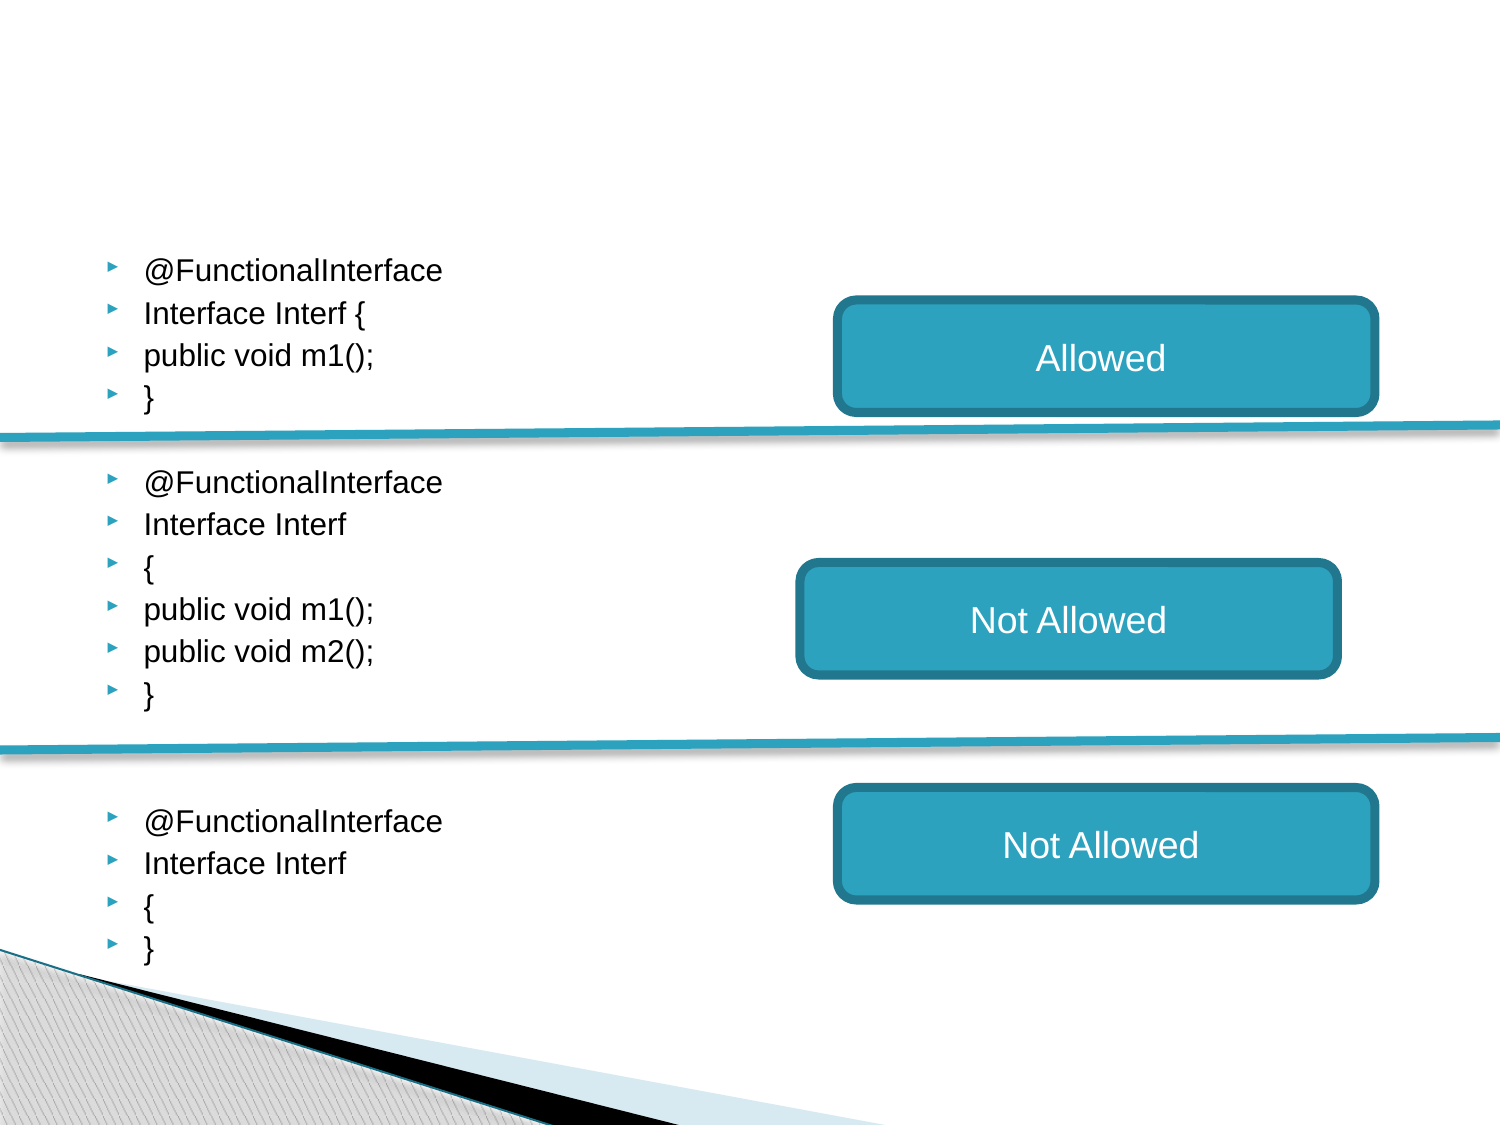

#
@FunctionalInterface
Interface Interf {
public void m1();
}

@FunctionalInterface
Interface Interf
{
public void m1();
public void m2();
}

@FunctionalInterface
Interface Interf
{
}

Allowed
Not Allowed
Not Allowed